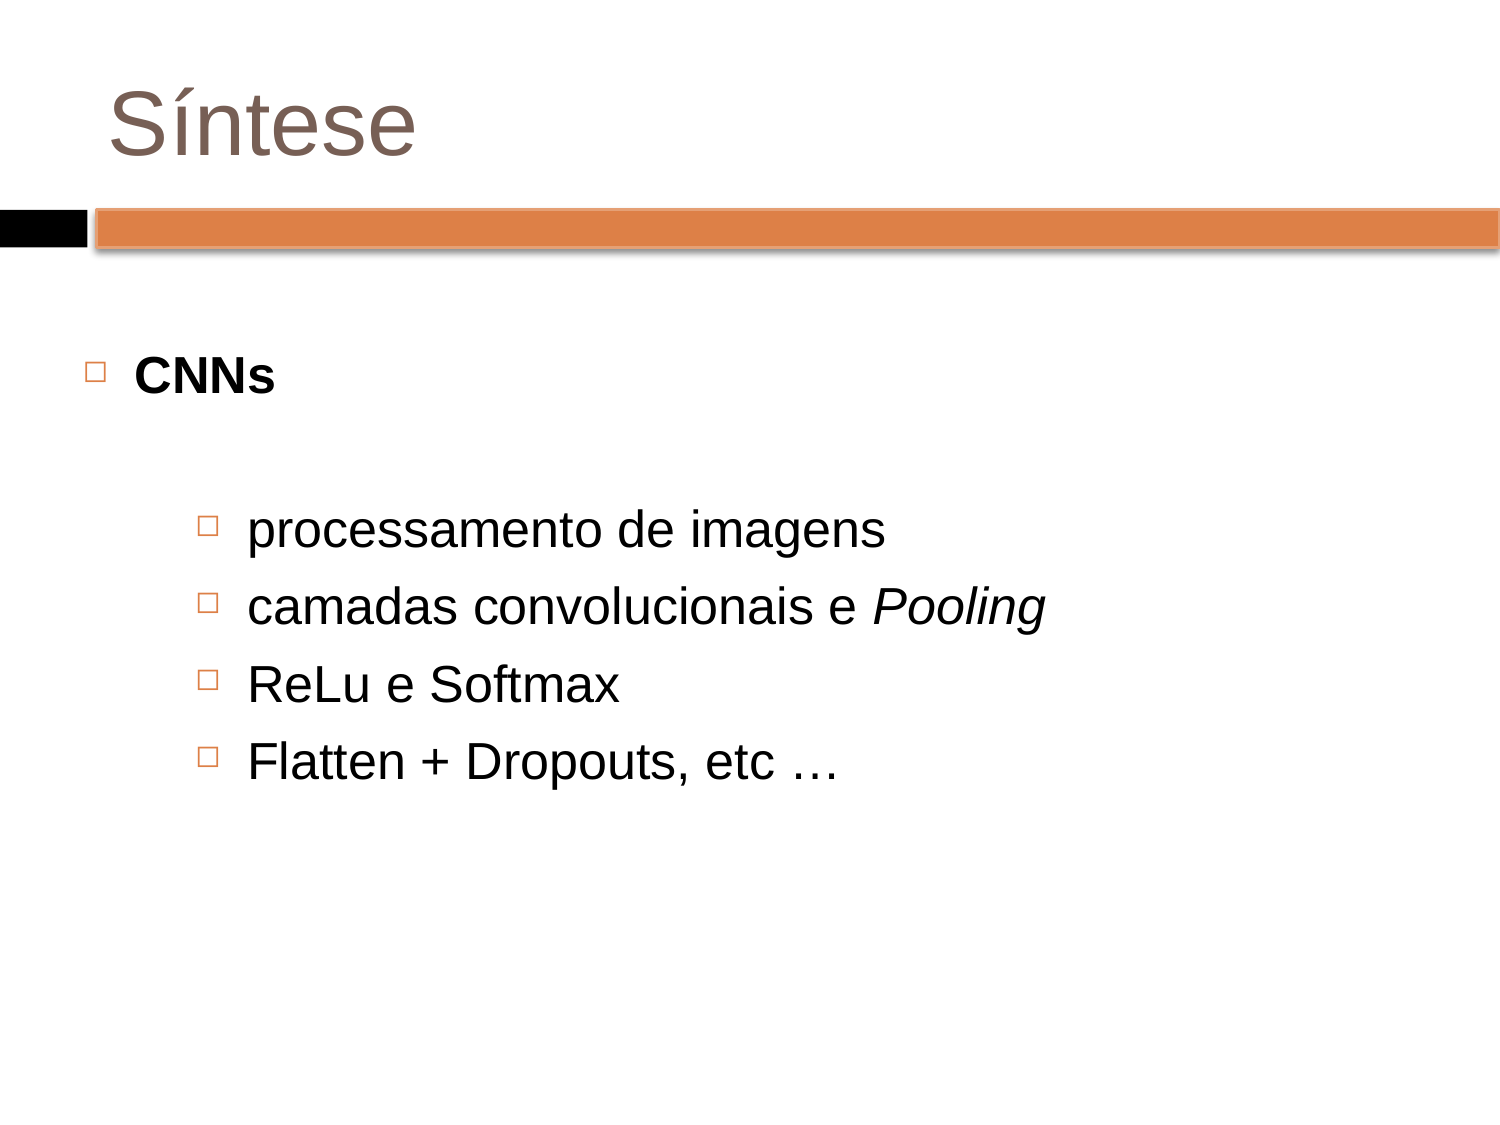

# Síntese

CNNs

processamento de imagens
camadas convolucionais e Pooling
ReLu e Softmax
Flatten + Dropouts, etc …
75